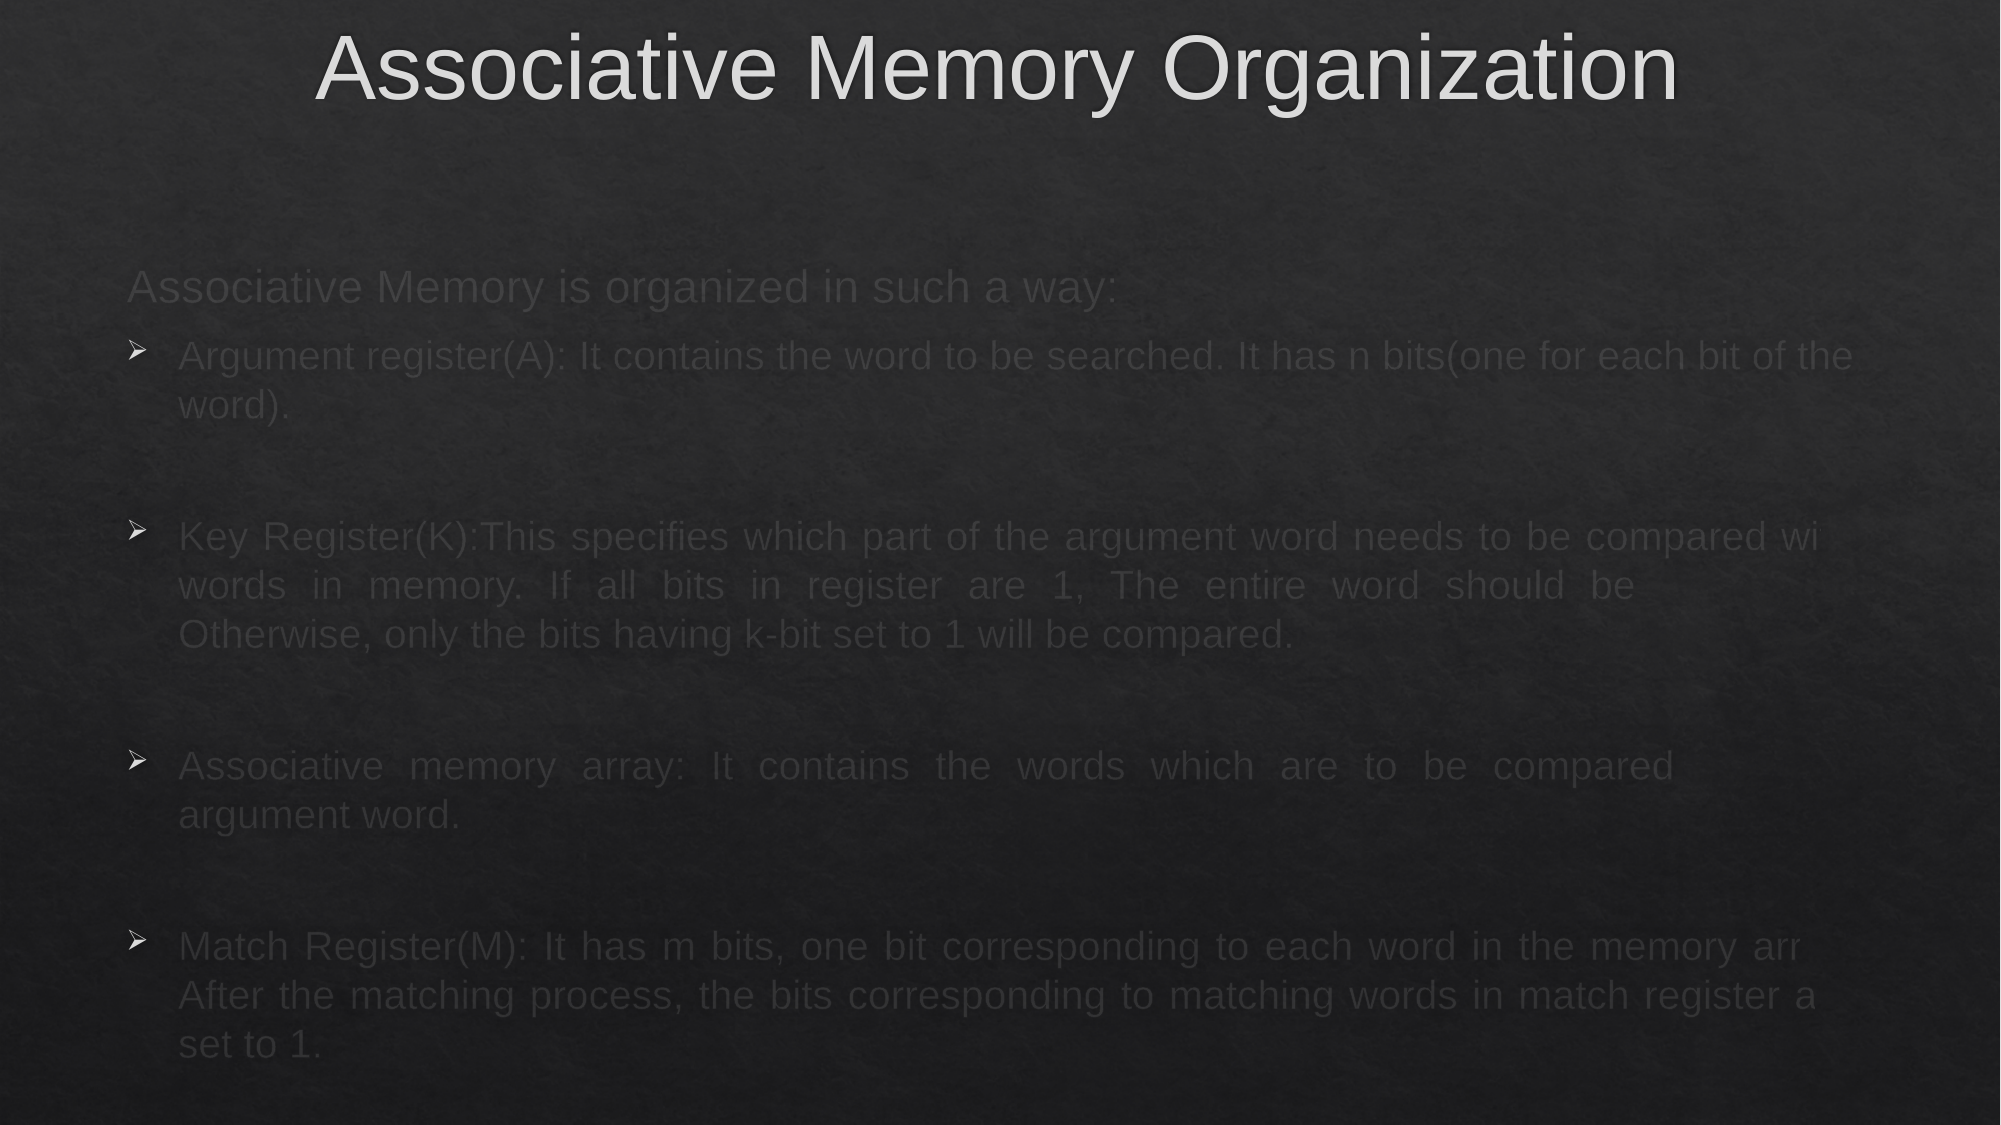

# Associative Memory Organization
Associative Memory is organized in such a way:
Argument register(A): It contains the word to be searched. It has n bits(one for each bit of the word).

Key Register(K):This specifies which part of the argument word needs to be compared with words in memory. If all bits in register are 1, The entire word should be compared. Otherwise, only the bits having k-bit set to 1 will be compared.

Associative memory array: It contains the words which are to be compared with the argument word.

Match Register(M): It has m bits, one bit corresponding to each word in the memory array. After the matching process, the bits corresponding to matching words in match register are set to 1.